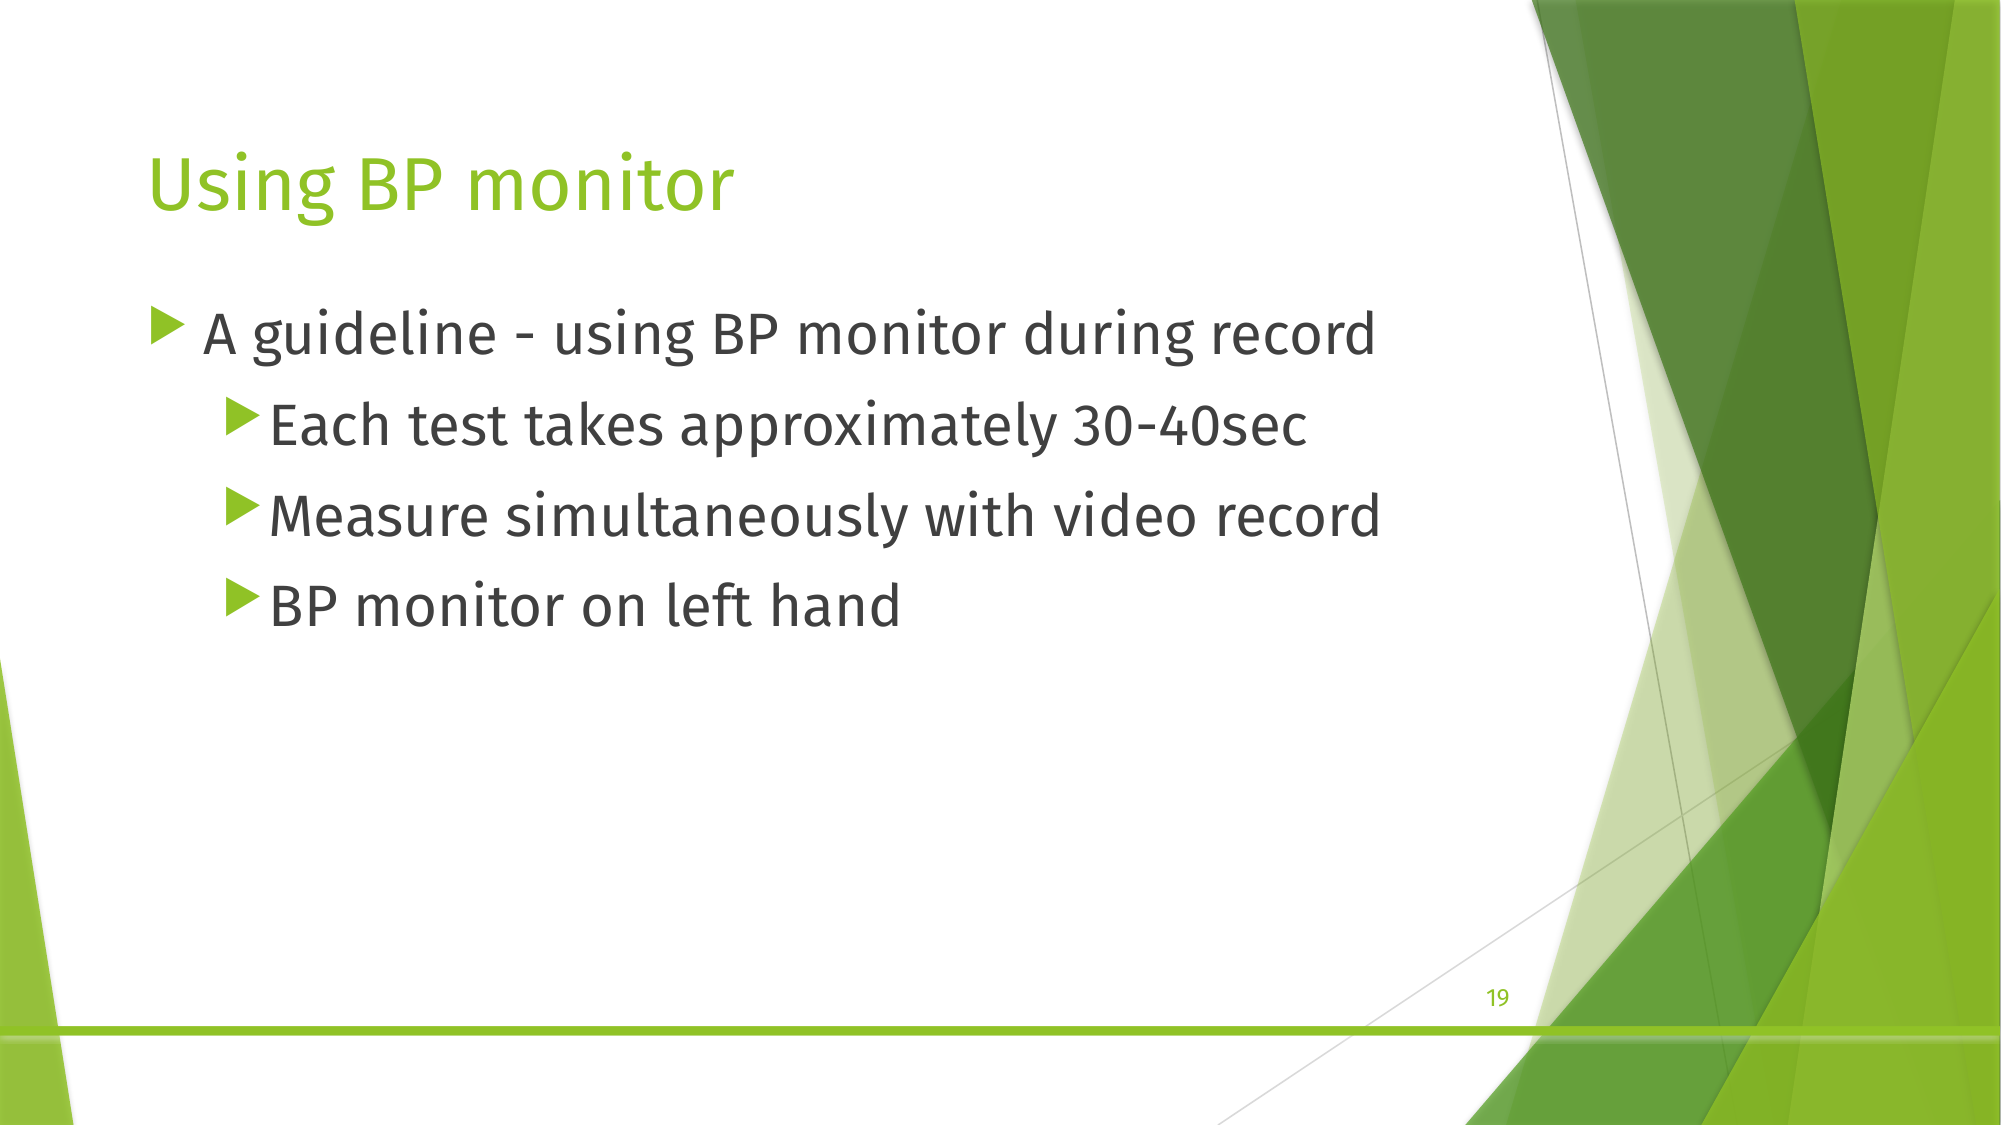

Using BP monitor

A guideline - using BP monitor during record
Each test takes approximately 30-40sec
Measure simultaneously with video record
BP monitor on left hand

19